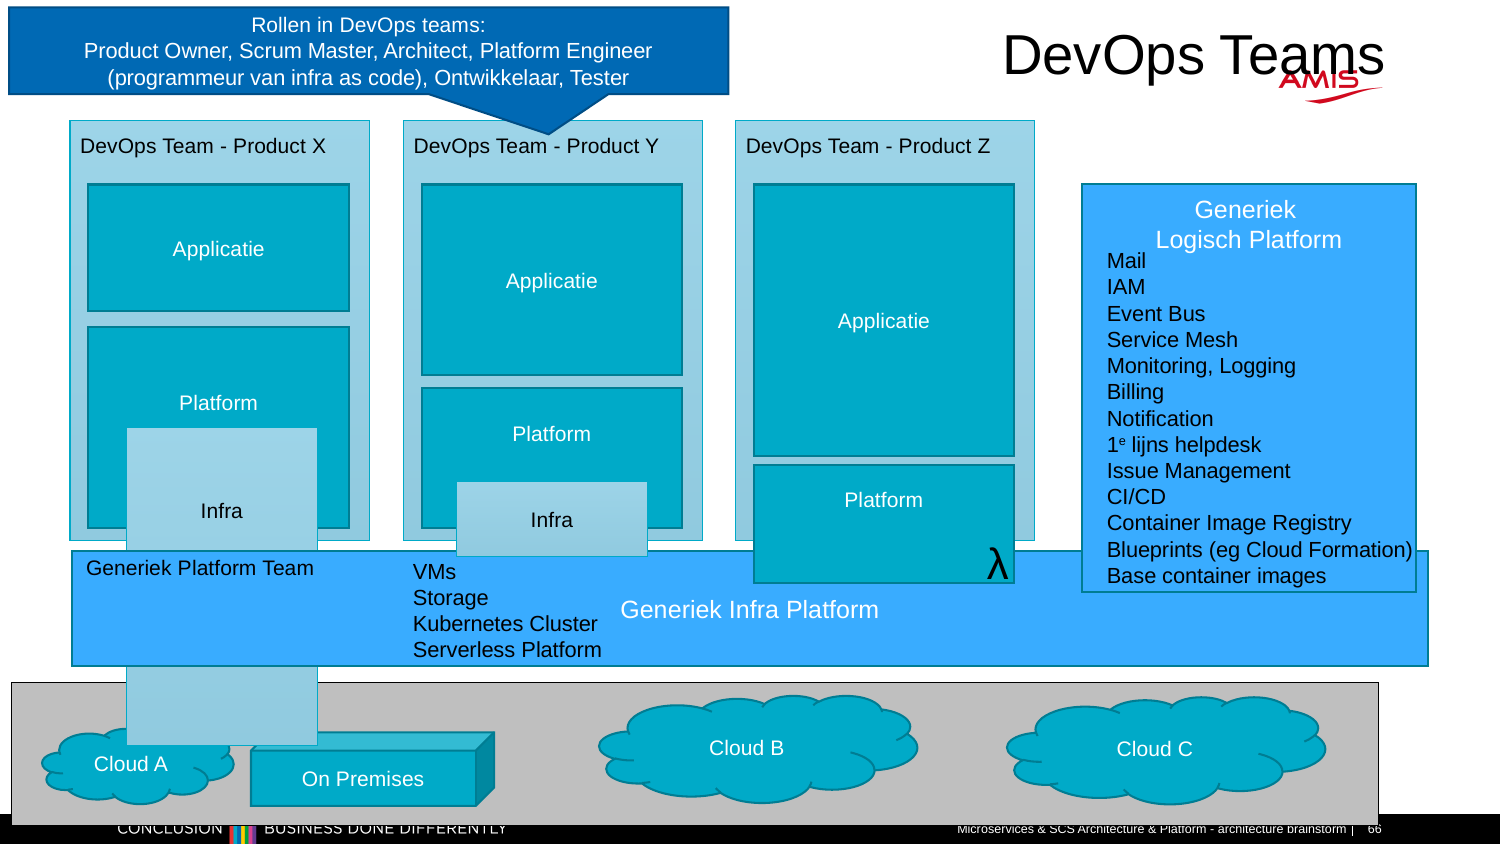

DevOps Teams
Rollen in DevOps teams:
Product Owner, Scrum Master, Architect, Platform Engineer (programmeur van infra as code), Ontwikkelaar, Tester

DevOps Team - Product X
DevOps Team - Product Y
DevOps Team - Product Z
Generiek
Logisch Platform

Applicatie
Applicatie
Applicatie
Mail
IAM
Event Bus
Service Mesh
Monitoring, Logging
Billing
Notification
1e lijns helpdesk
Issue Management
CI/CD
Container Image Registry
Blueprints (eg Cloud Formation)
Base container images
Platform

Platform

Infra

Platform

Infra
λ
Generiek Platform Team
VMs
Storage
Kubernetes Cluster
Serverless Platform
Generiek Infra Platform

Cloud B
Cloud C
Cloud A
On Premises
Microservices & SCS Architecture & Platform - architecture brainstorm
66